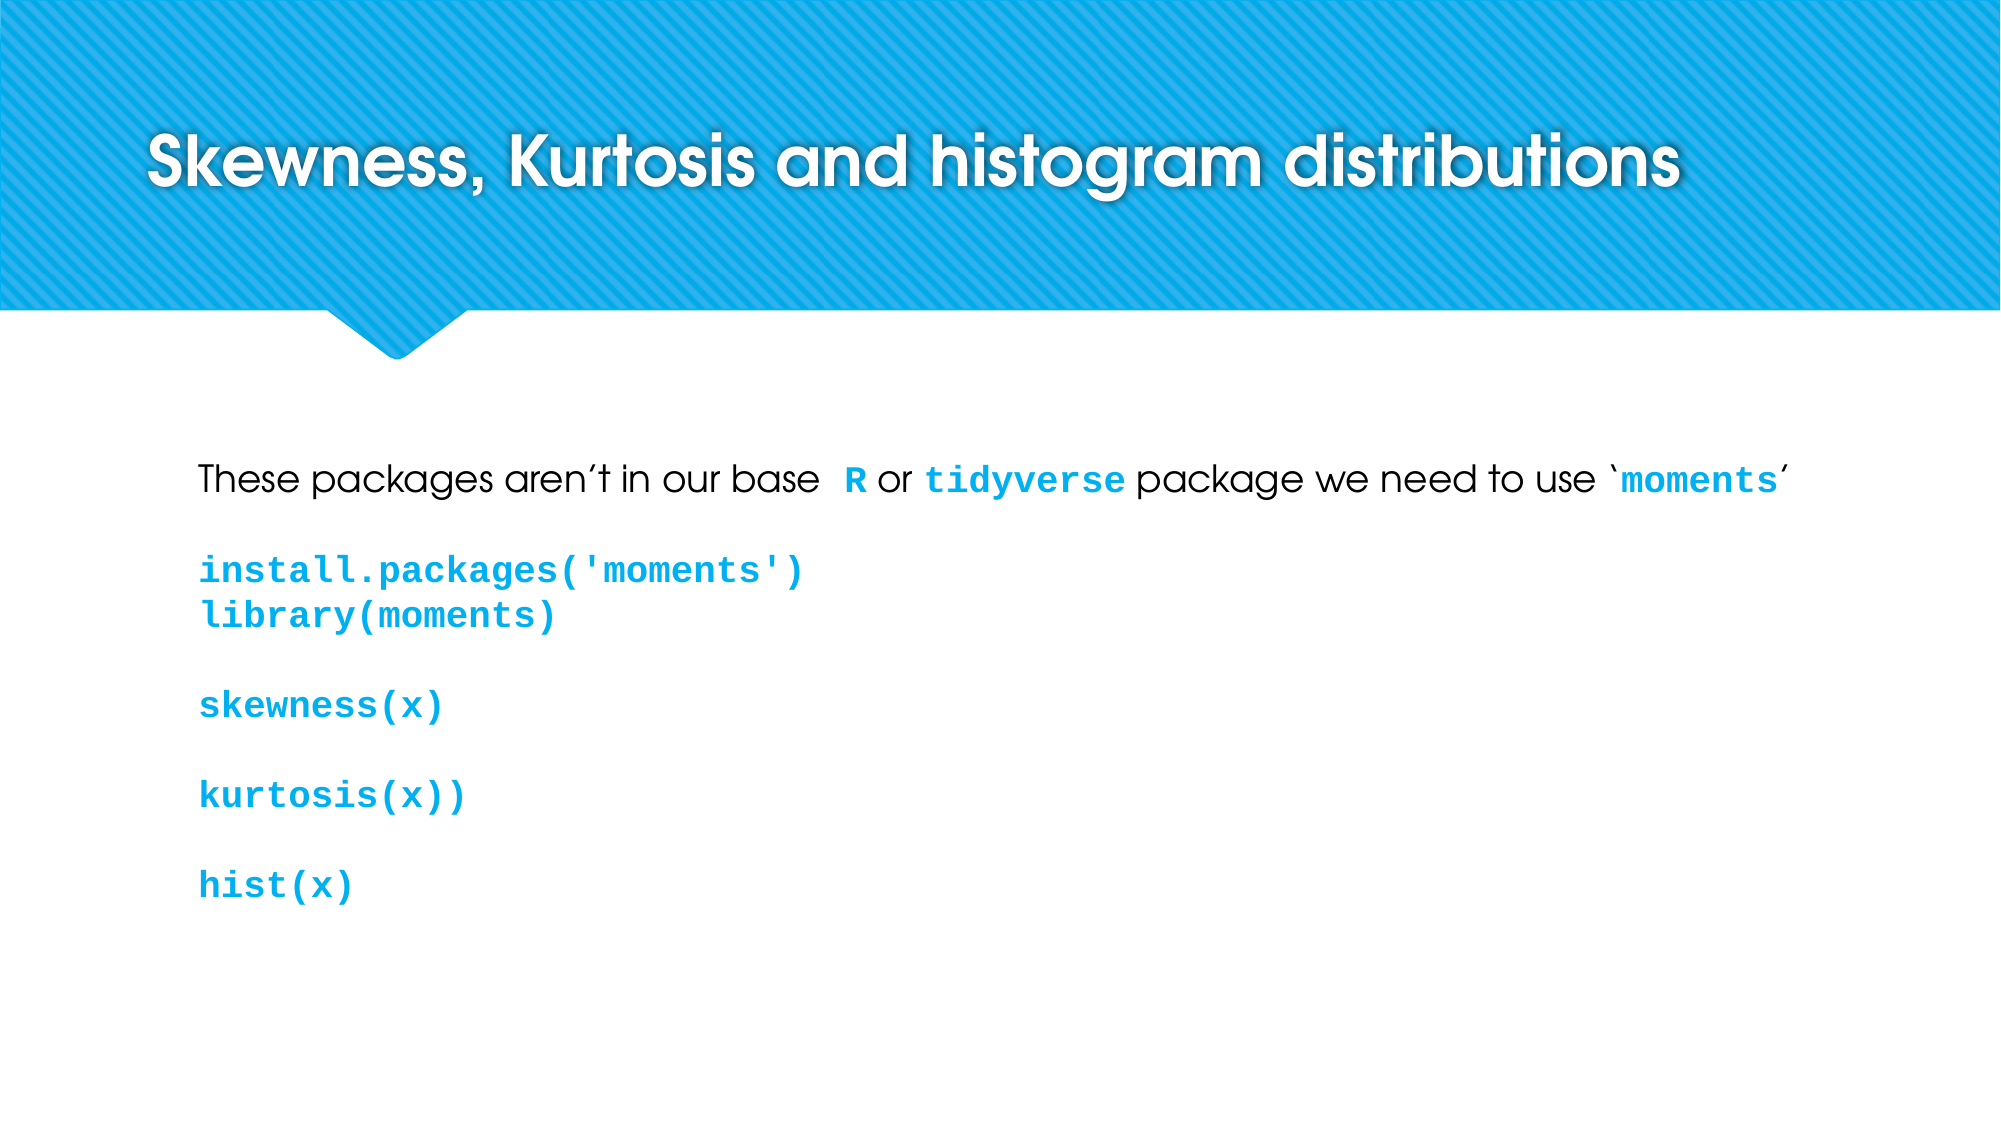

# Skewness, Kurtosis and histogram distributions
These packages aren’t in our base R or tidyverse package we need to use ‘moments’

install.packages('moments')
library(moments)

skewness(x)

kurtosis(x))

hist(x)